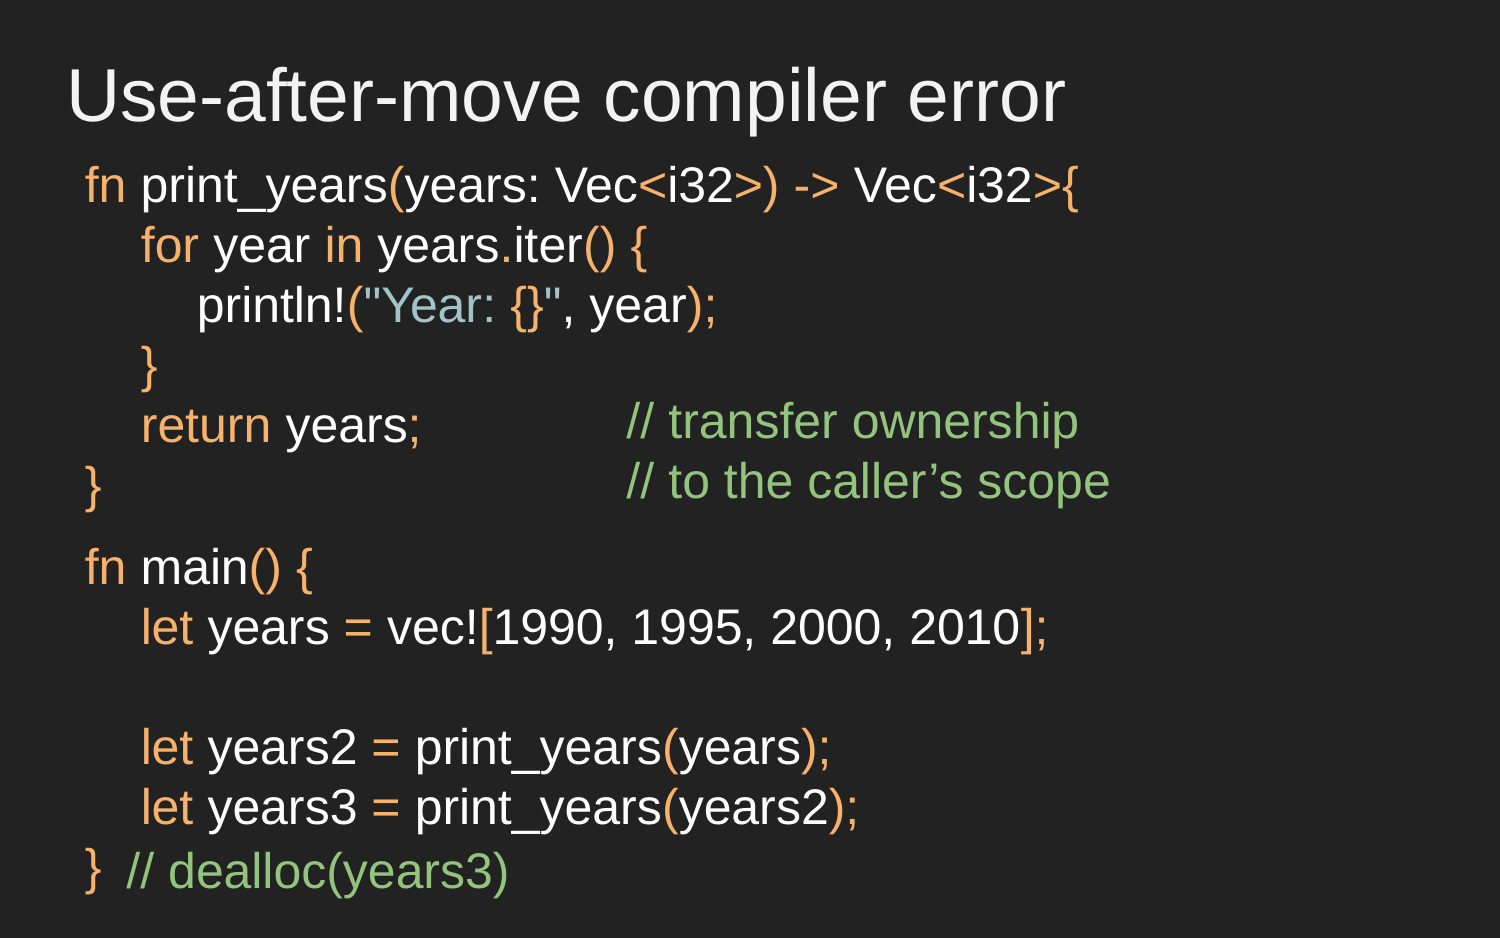

Use-after-move compiler error
fn print_years(years: Vec<i32>) -> Vec<i32>{
    for year in years.iter() {
        println!("Year: {}", year);
    }
    return years;
}
// transfer ownership
// to the caller’s scope
fn main() {
    let years = vec![1990, 1995, 2000, 2010];
    let years2 = print_years(years);
    let years3 = print_years(years2);
}
// dealloc(years3)